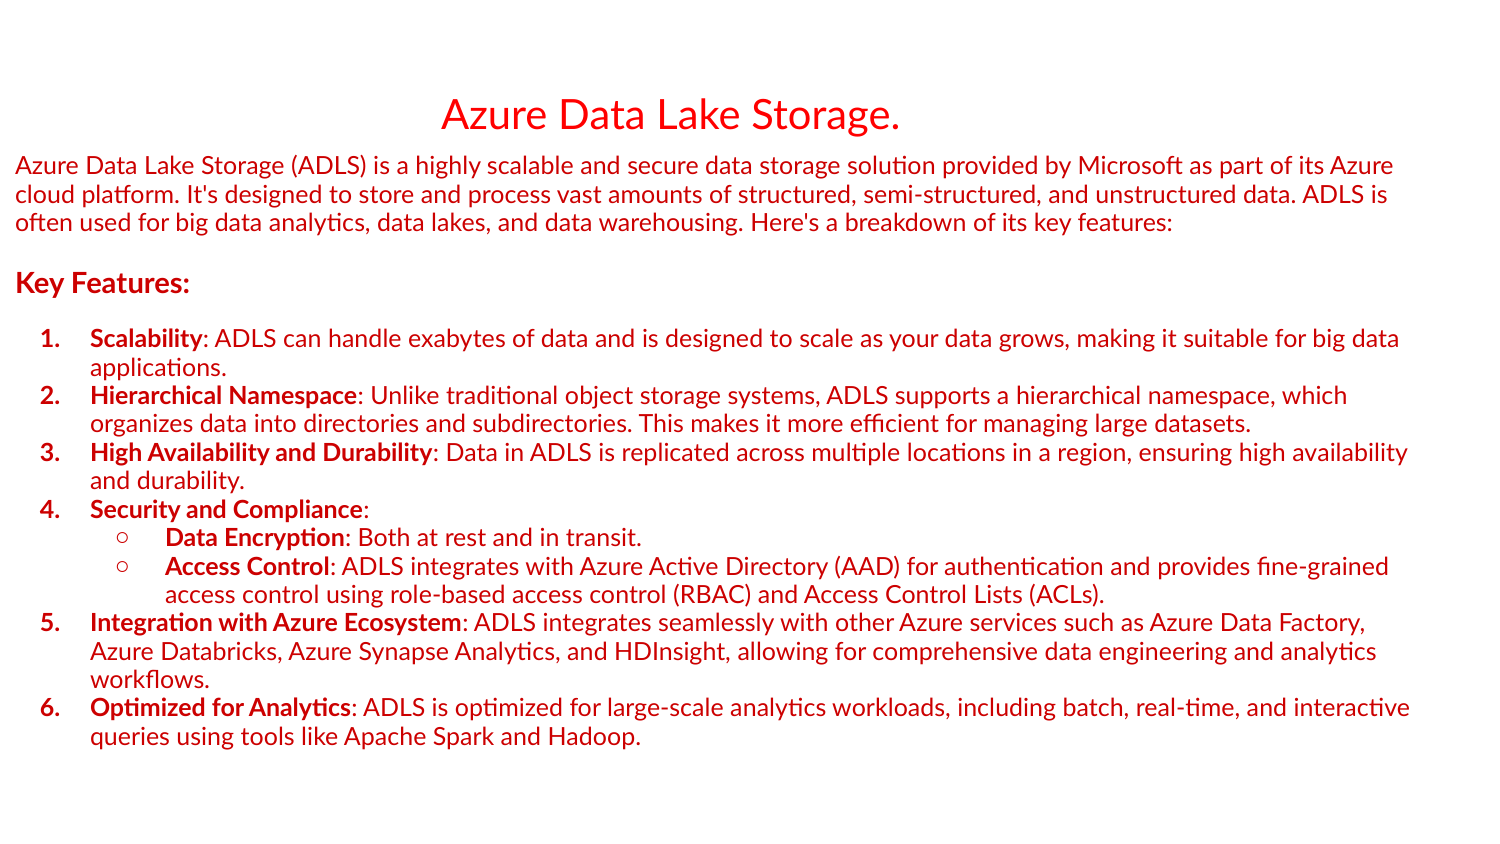

# Azure Data Lake Storage.
Azure Data Lake Storage (ADLS) is a highly scalable and secure data storage solution provided by Microsoft as part of its Azure cloud platform. It's designed to store and process vast amounts of structured, semi-structured, and unstructured data. ADLS is often used for big data analytics, data lakes, and data warehousing. Here's a breakdown of its key features:
Key Features:
Scalability: ADLS can handle exabytes of data and is designed to scale as your data grows, making it suitable for big data applications.
Hierarchical Namespace: Unlike traditional object storage systems, ADLS supports a hierarchical namespace, which organizes data into directories and subdirectories. This makes it more efficient for managing large datasets.
High Availability and Durability: Data in ADLS is replicated across multiple locations in a region, ensuring high availability and durability.
Security and Compliance:
Data Encryption: Both at rest and in transit.
Access Control: ADLS integrates with Azure Active Directory (AAD) for authentication and provides fine-grained access control using role-based access control (RBAC) and Access Control Lists (ACLs).
Integration with Azure Ecosystem: ADLS integrates seamlessly with other Azure services such as Azure Data Factory, Azure Databricks, Azure Synapse Analytics, and HDInsight, allowing for comprehensive data engineering and analytics workflows.
Optimized for Analytics: ADLS is optimized for large-scale analytics workloads, including batch, real-time, and interactive queries using tools like Apache Spark and Hadoop.